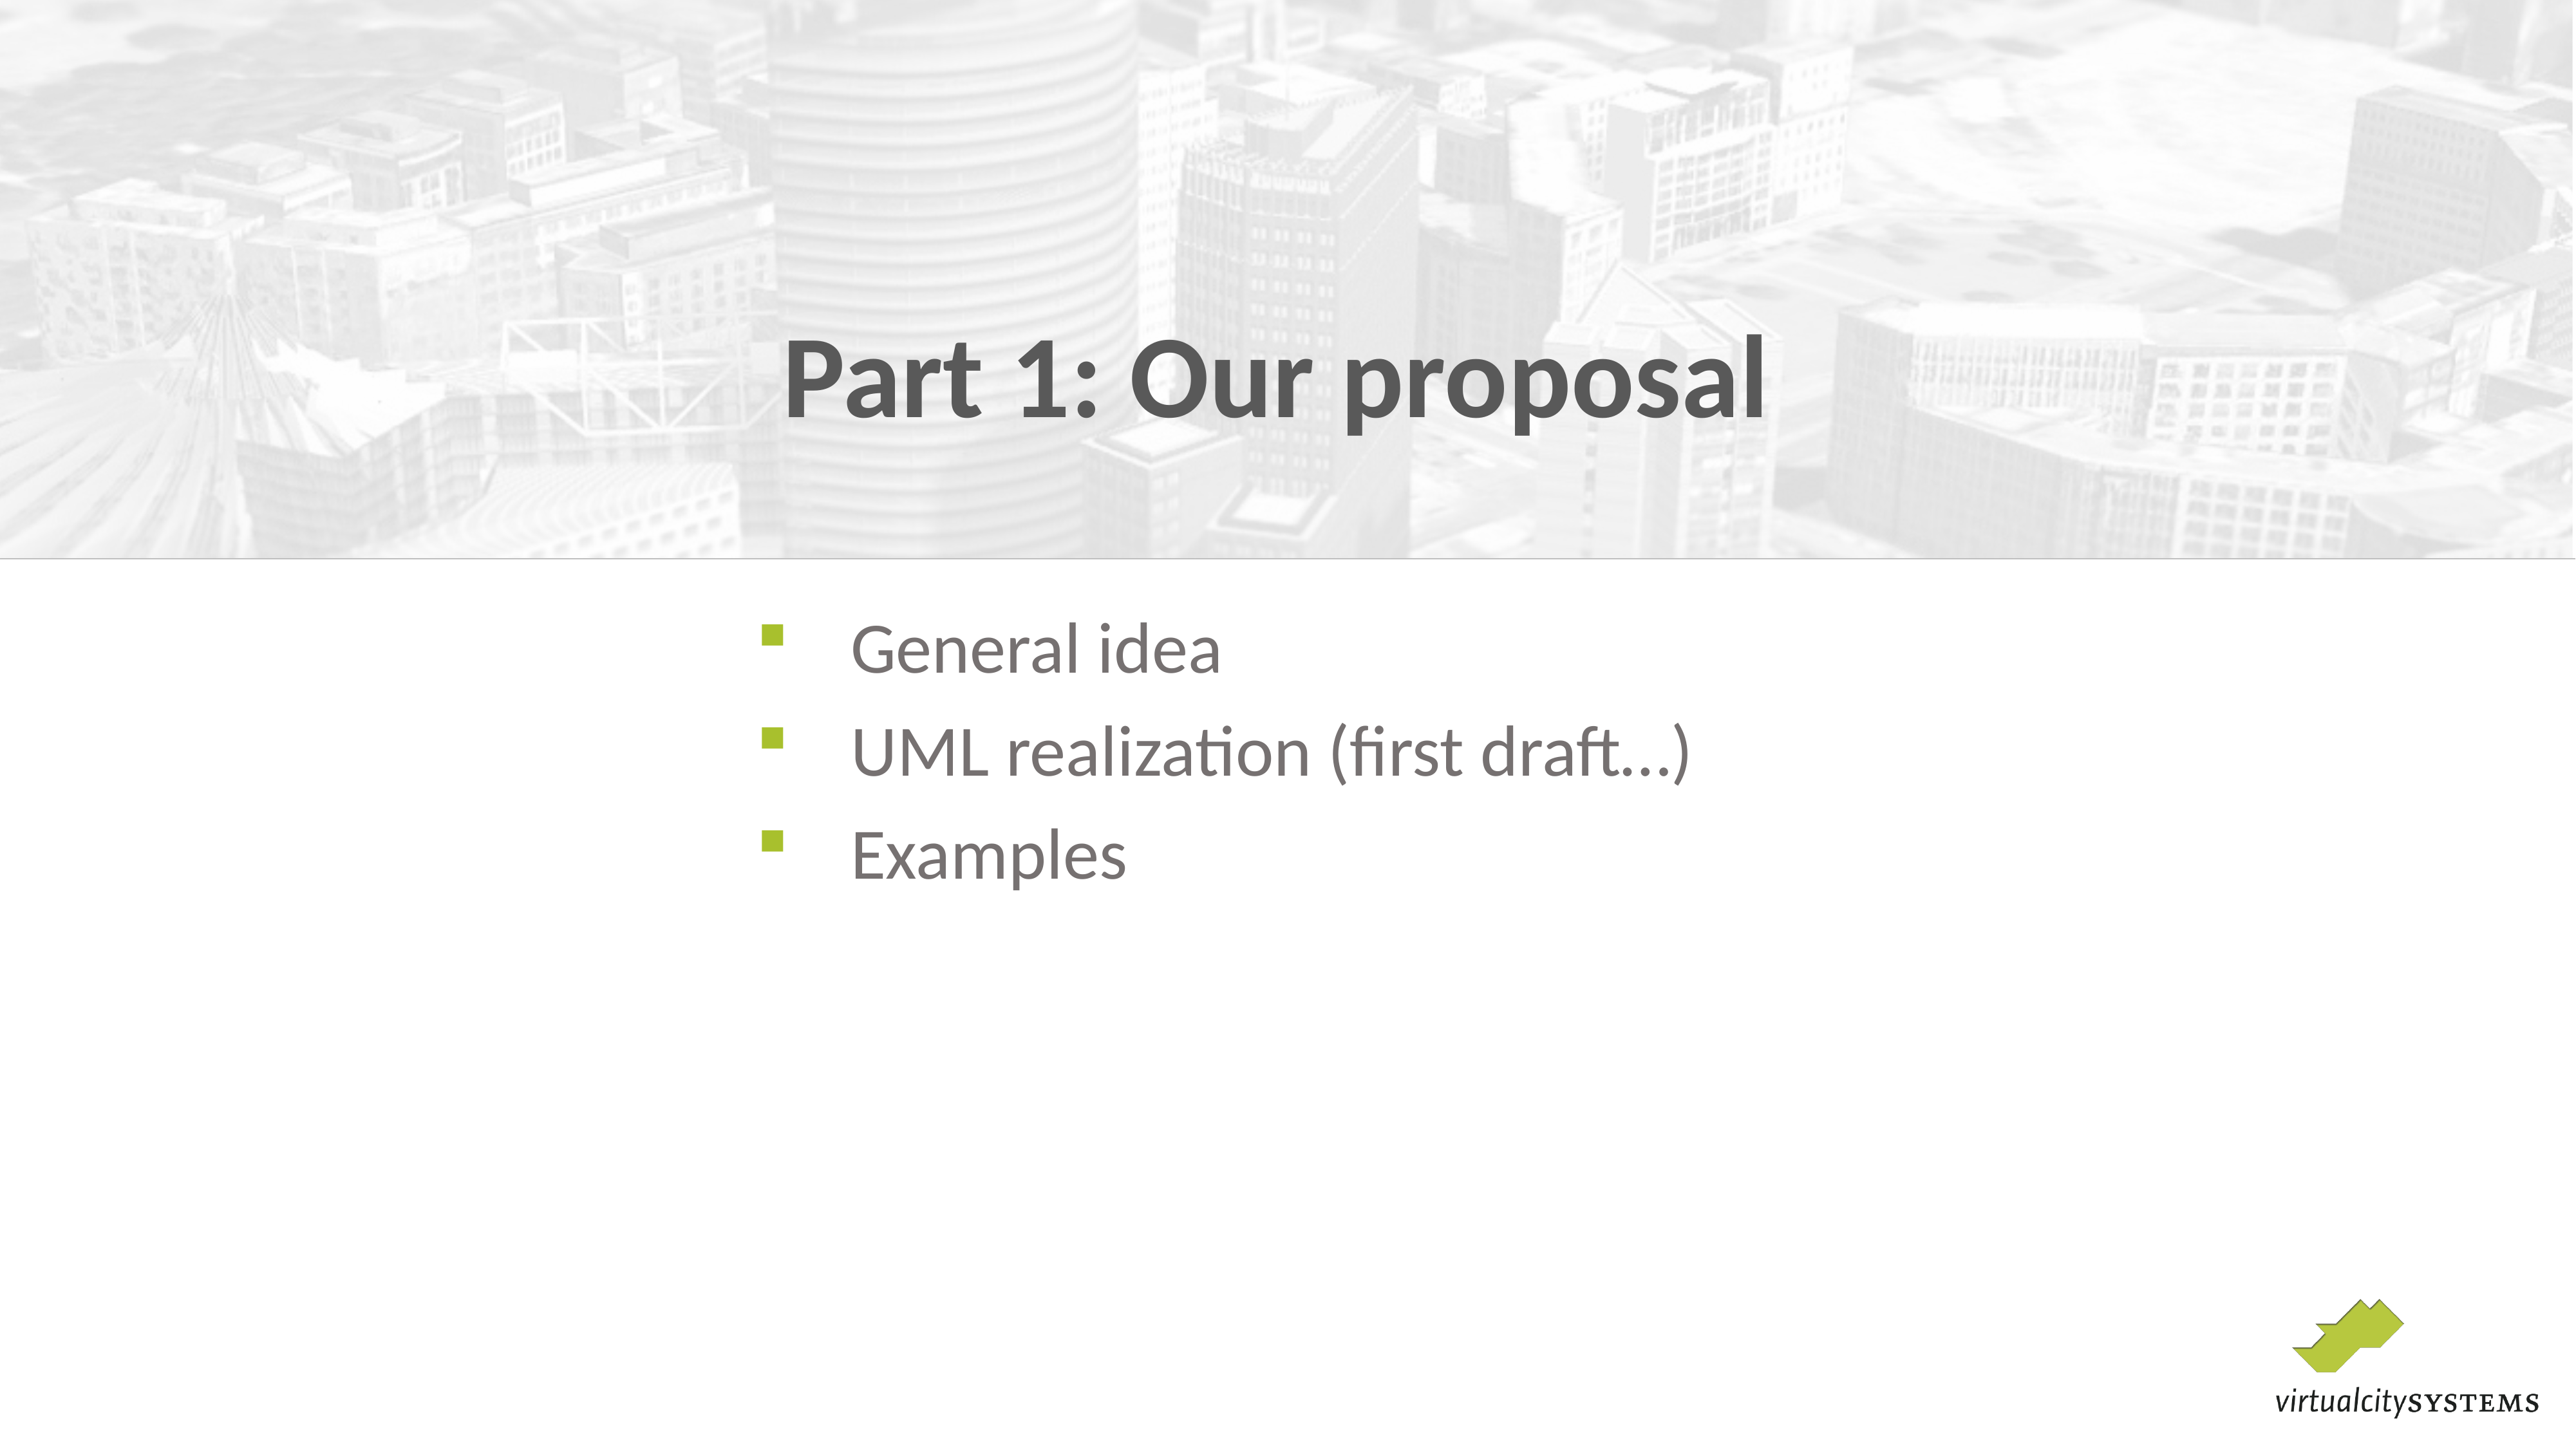

# Part 1: Our proposal
General idea
UML realization (first draft…)
Examples